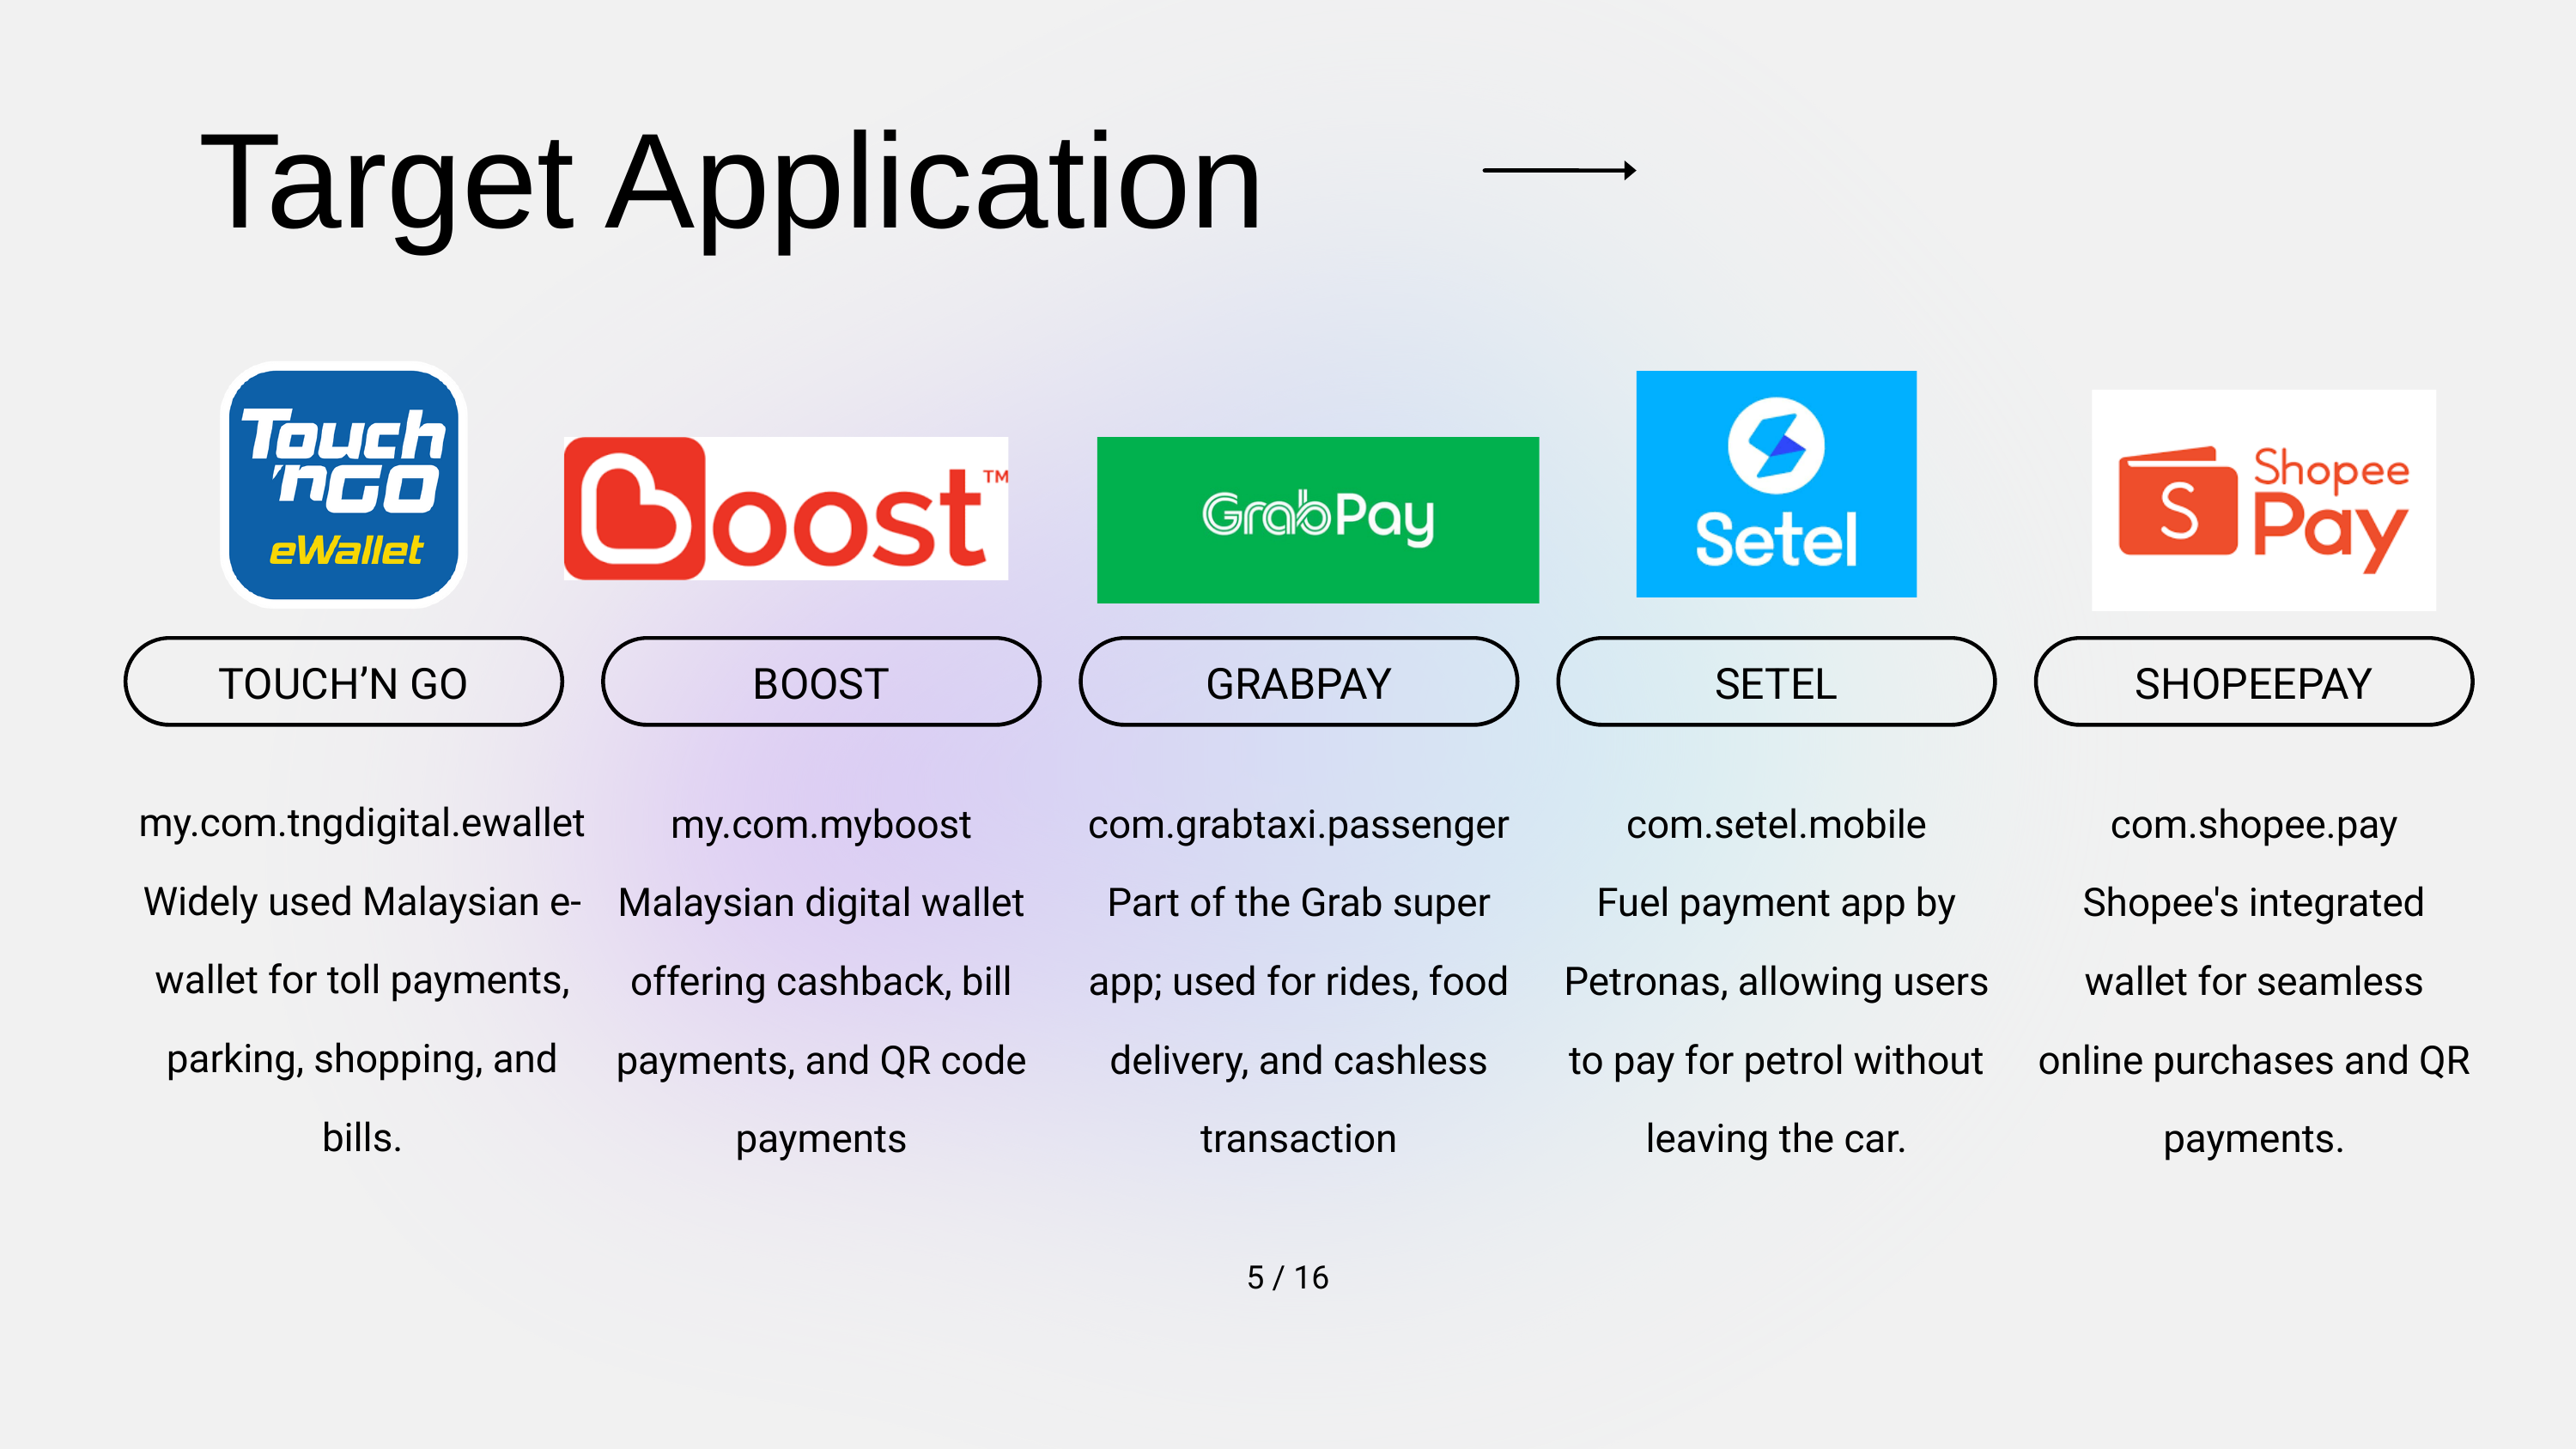

Target Application

TOUCH’N GO
BOOST
GRABPAY
SETEL
SHOPEEPAY
my.com.tngdigital.ewallet
Widely used Malaysian e-wallet for toll payments, parking, shopping, and bills.
my.com.myboost
Malaysian digital wallet offering cashback, bill payments, and QR code payments
com.grabtaxi.passenger
Part of the Grab super app; used for rides, food delivery, and cashless transaction
com.setel.mobile
Fuel payment app by Petronas, allowing users to pay for petrol without leaving the car.
com.shopee.pay
Shopee's integrated wallet for seamless online purchases and QR payments.
5 / 16